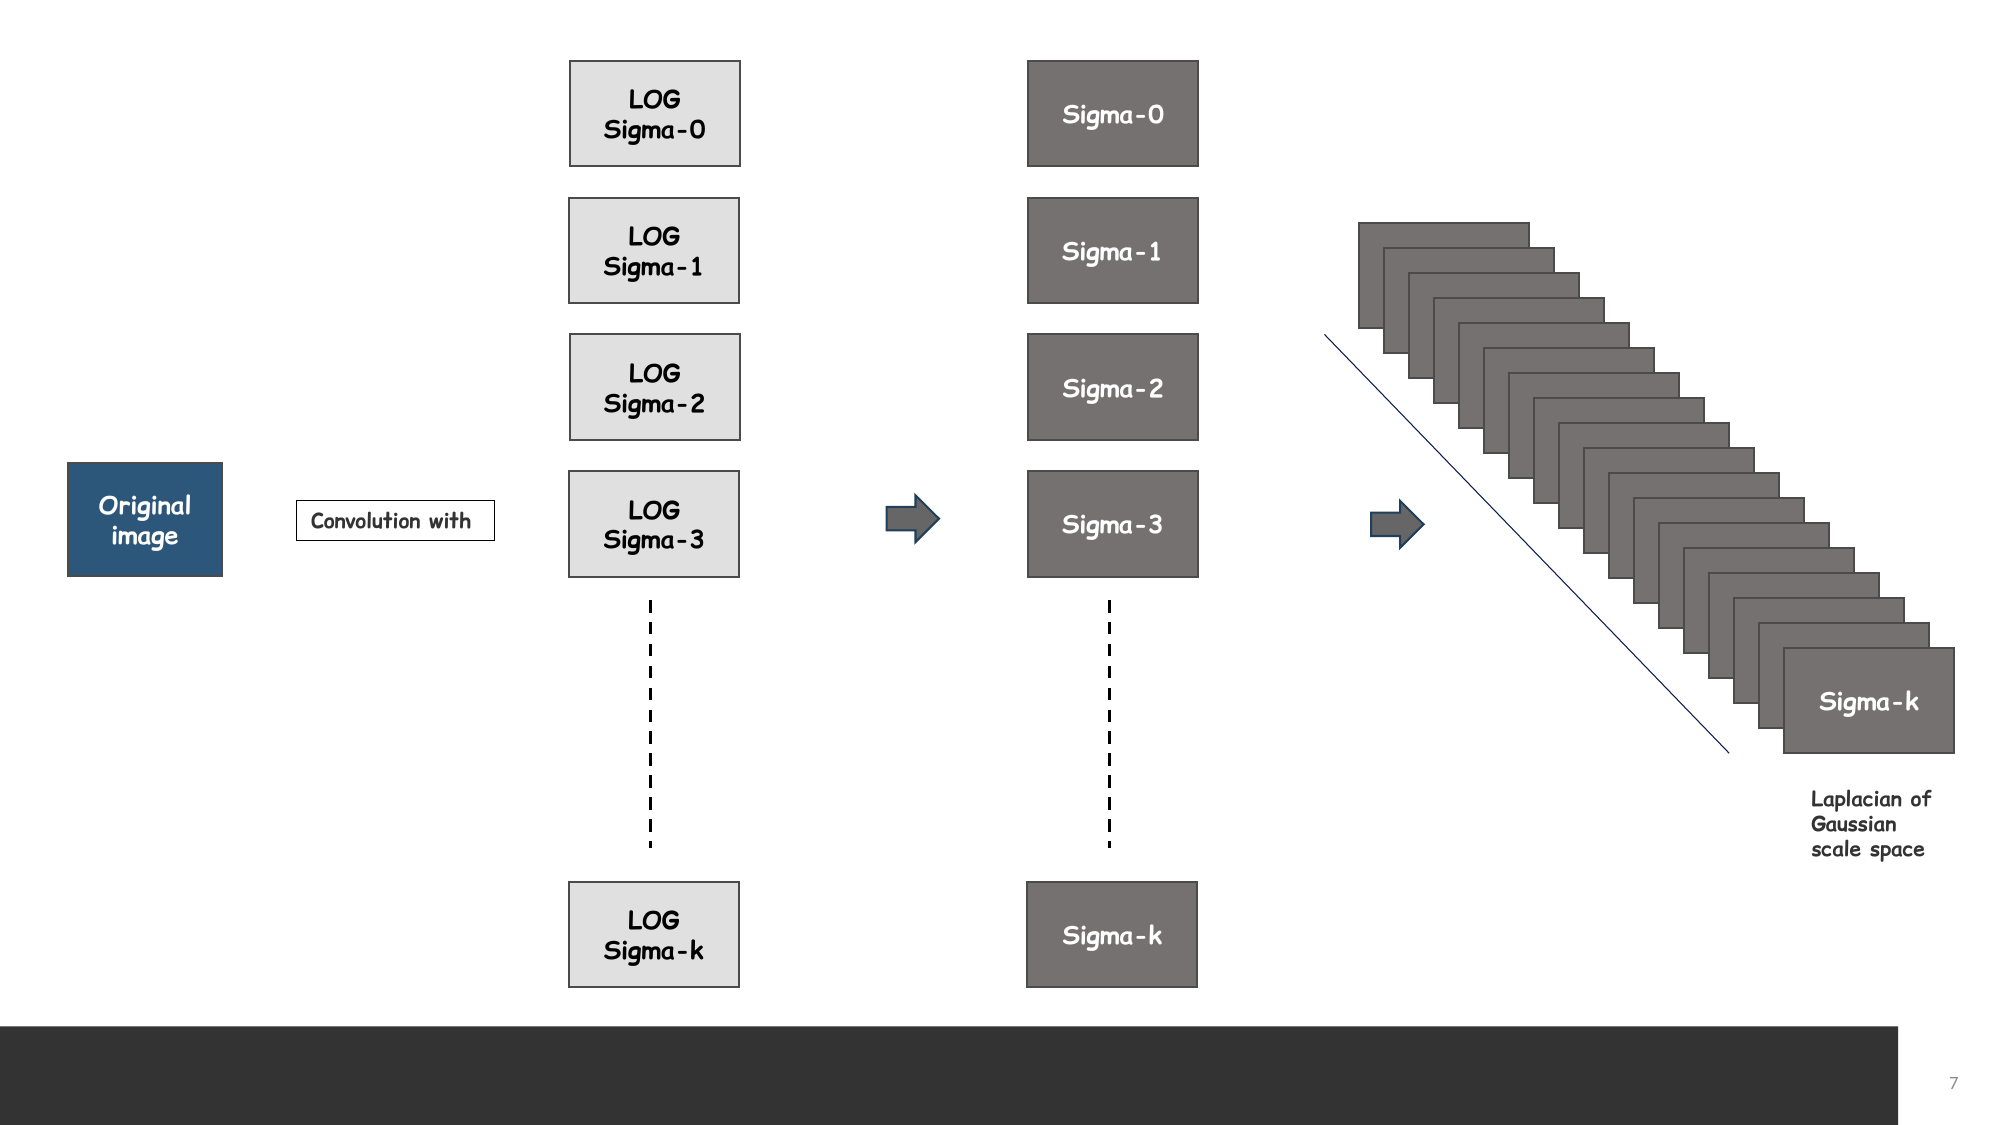

LOG Sigma-0
Sigma-0
LOG Sigma-1
Sigma-1
Sigma-k
Sigma-k
Sigma-k
Sigma-k
Sigma-k
LOG Sigma-2
Sigma-2
Sigma-k
Sigma-k
Sigma-k
Sigma-k
Sigma-k
Original image
LOG Sigma-3
Sigma-3
Sigma-k

Sigma-k
Convolution with

Sigma-k
Sigma-k
Sigma-k
Sigma-k
Sigma-k
Sigma-k
Laplacian of Gaussian scale space
LOG Sigma-k
Sigma-k
7